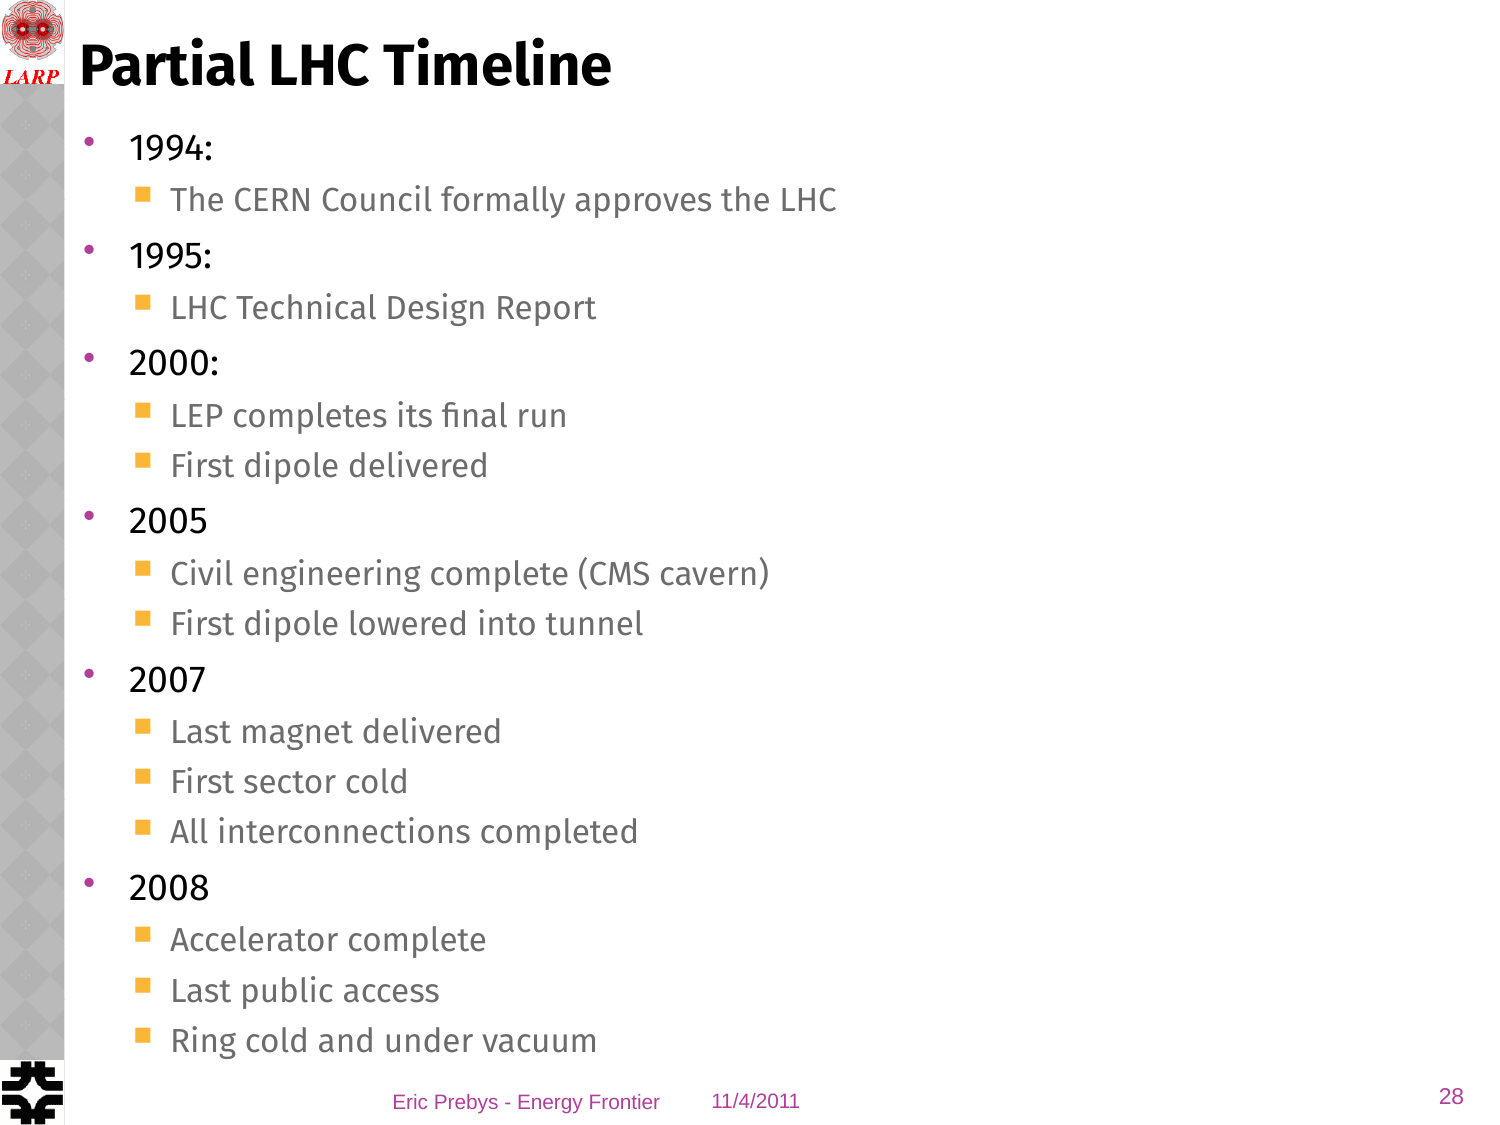

# Partial LHC Timeline
1994:
The CERN Council formally approves the LHC
1995:
LHC Technical Design Report
2000:
LEP completes its final run
First dipole delivered
2005
Civil engineering complete (CMS cavern)
First dipole lowered into tunnel
2007
Last magnet delivered
First sector cold
All interconnections completed
2008
Accelerator complete
Last public access
Ring cold and under vacuum
28
Eric Prebys - Energy Frontier
11/4/2011